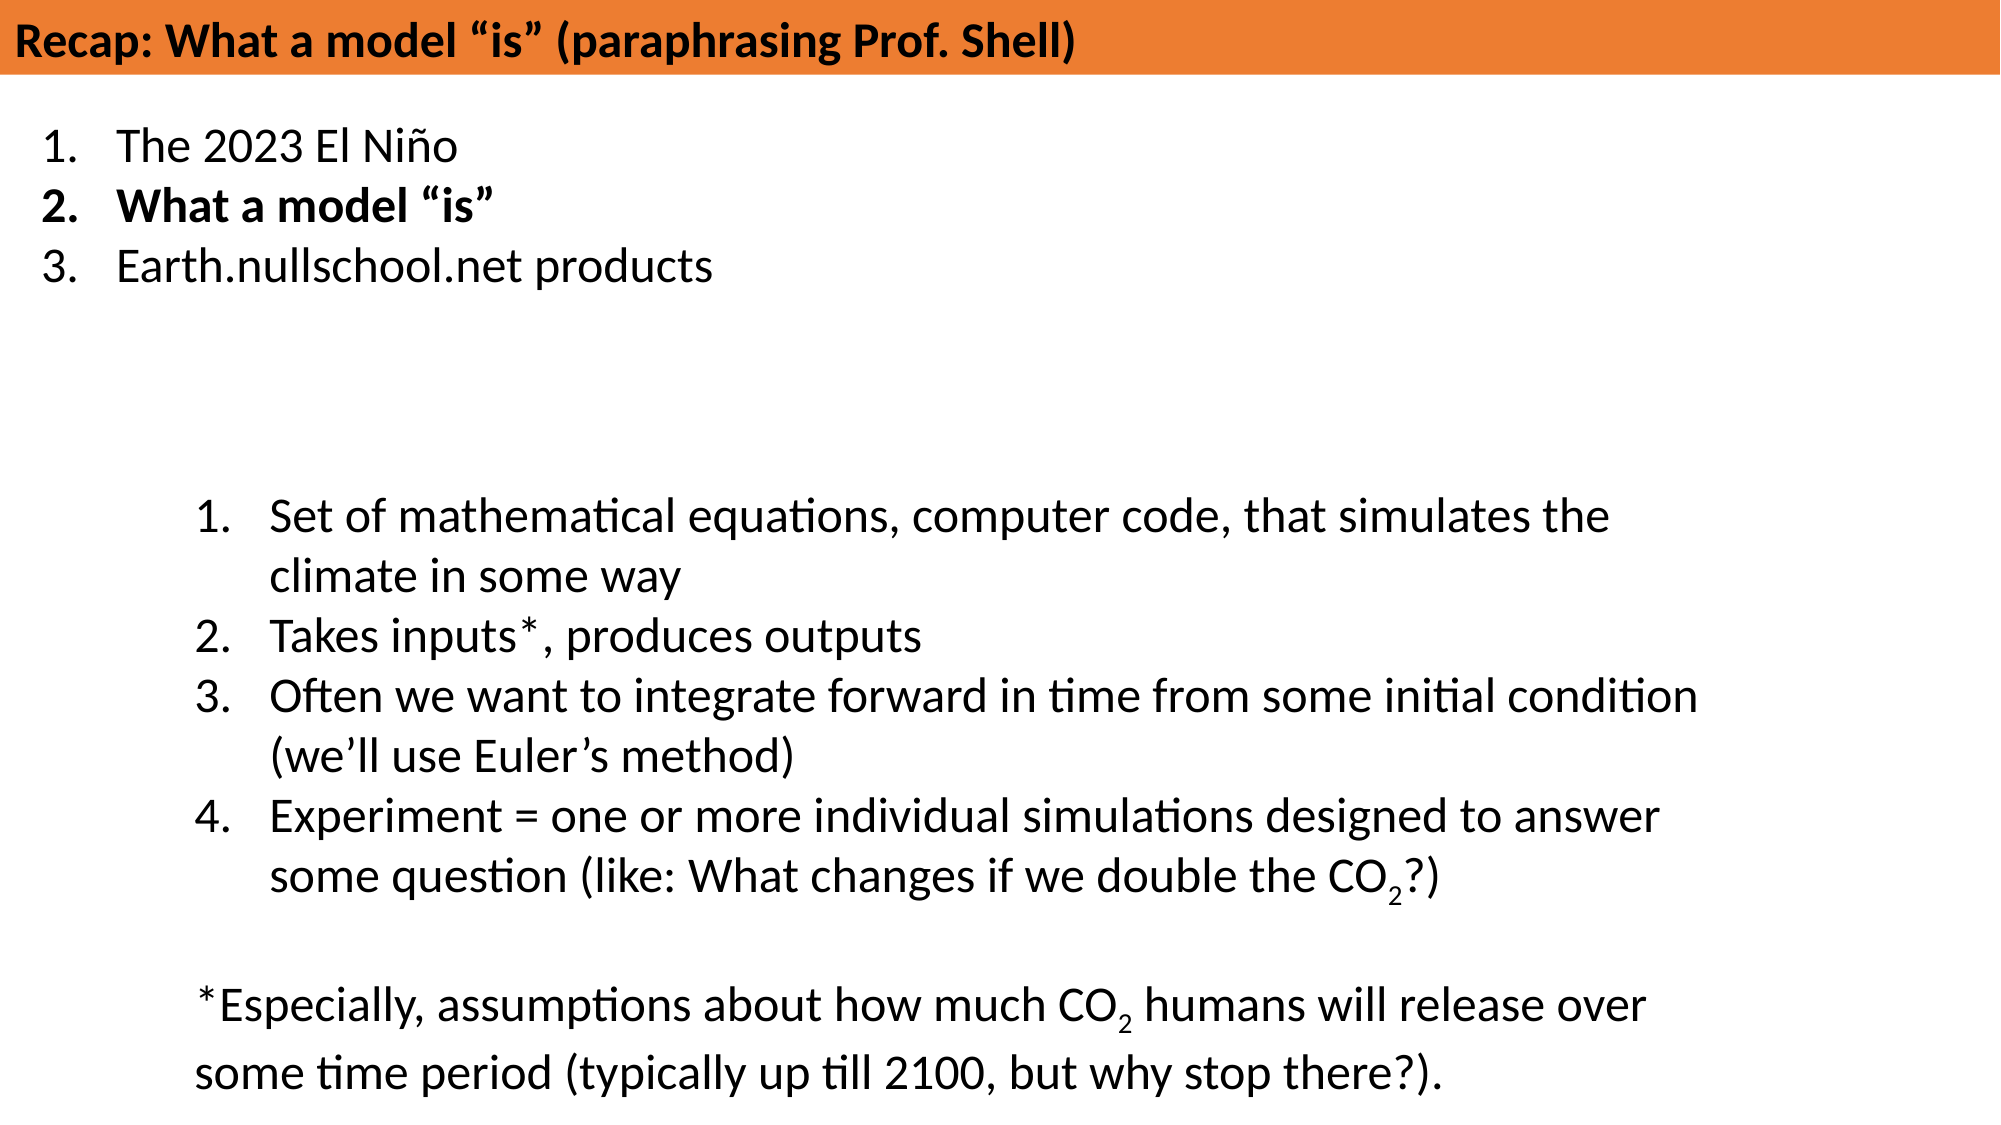

Recap: What a model “is” (paraphrasing Prof. Shell)
The 2023 El Niño
What a model “is”
Earth.nullschool.net products
Set of mathematical equations, computer code, that simulates the climate in some way
Takes inputs*, produces outputs
Often we want to integrate forward in time from some initial condition (we’ll use Euler’s method)
Experiment = one or more individual simulations designed to answer some question (like: What changes if we double the CO2?)

*Especially, assumptions about how much CO2 humans will release over some time period (typically up till 2100, but why stop there?).